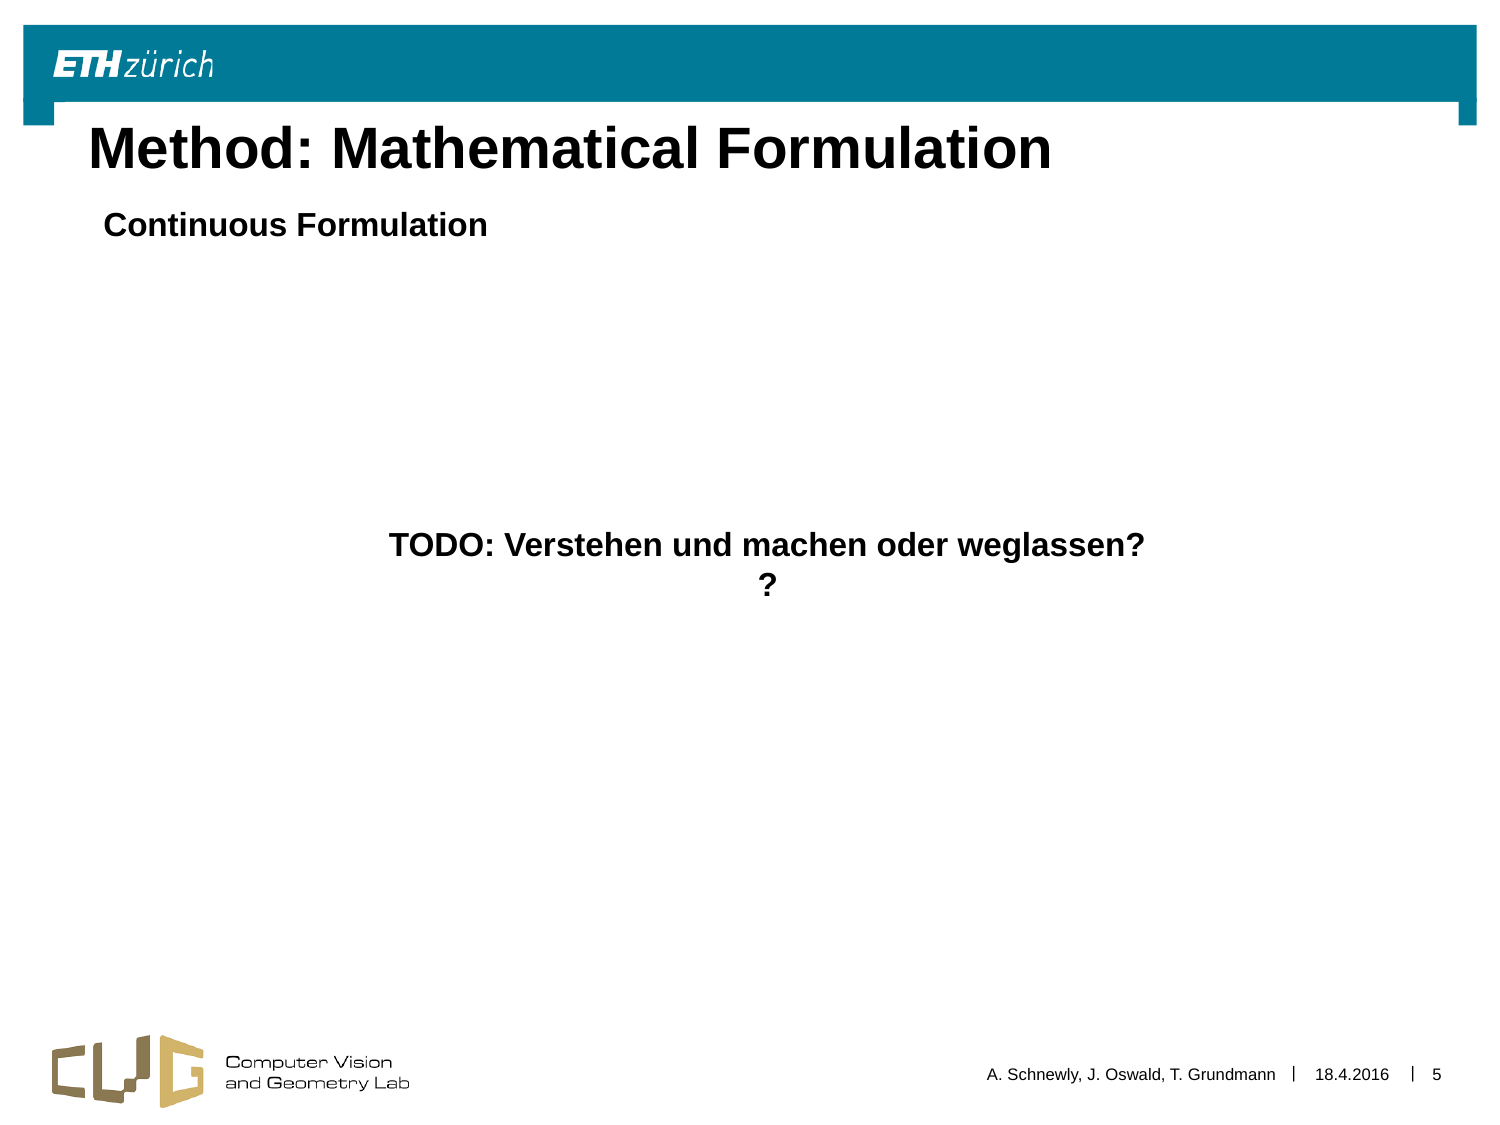

# Method: Mathematical Formulation
Continuous Formulation

TODO: Verstehen und machen oder weglassen?
?

A. Schnewly, J. Oswald, T. Grundmann
18.4.2016
5